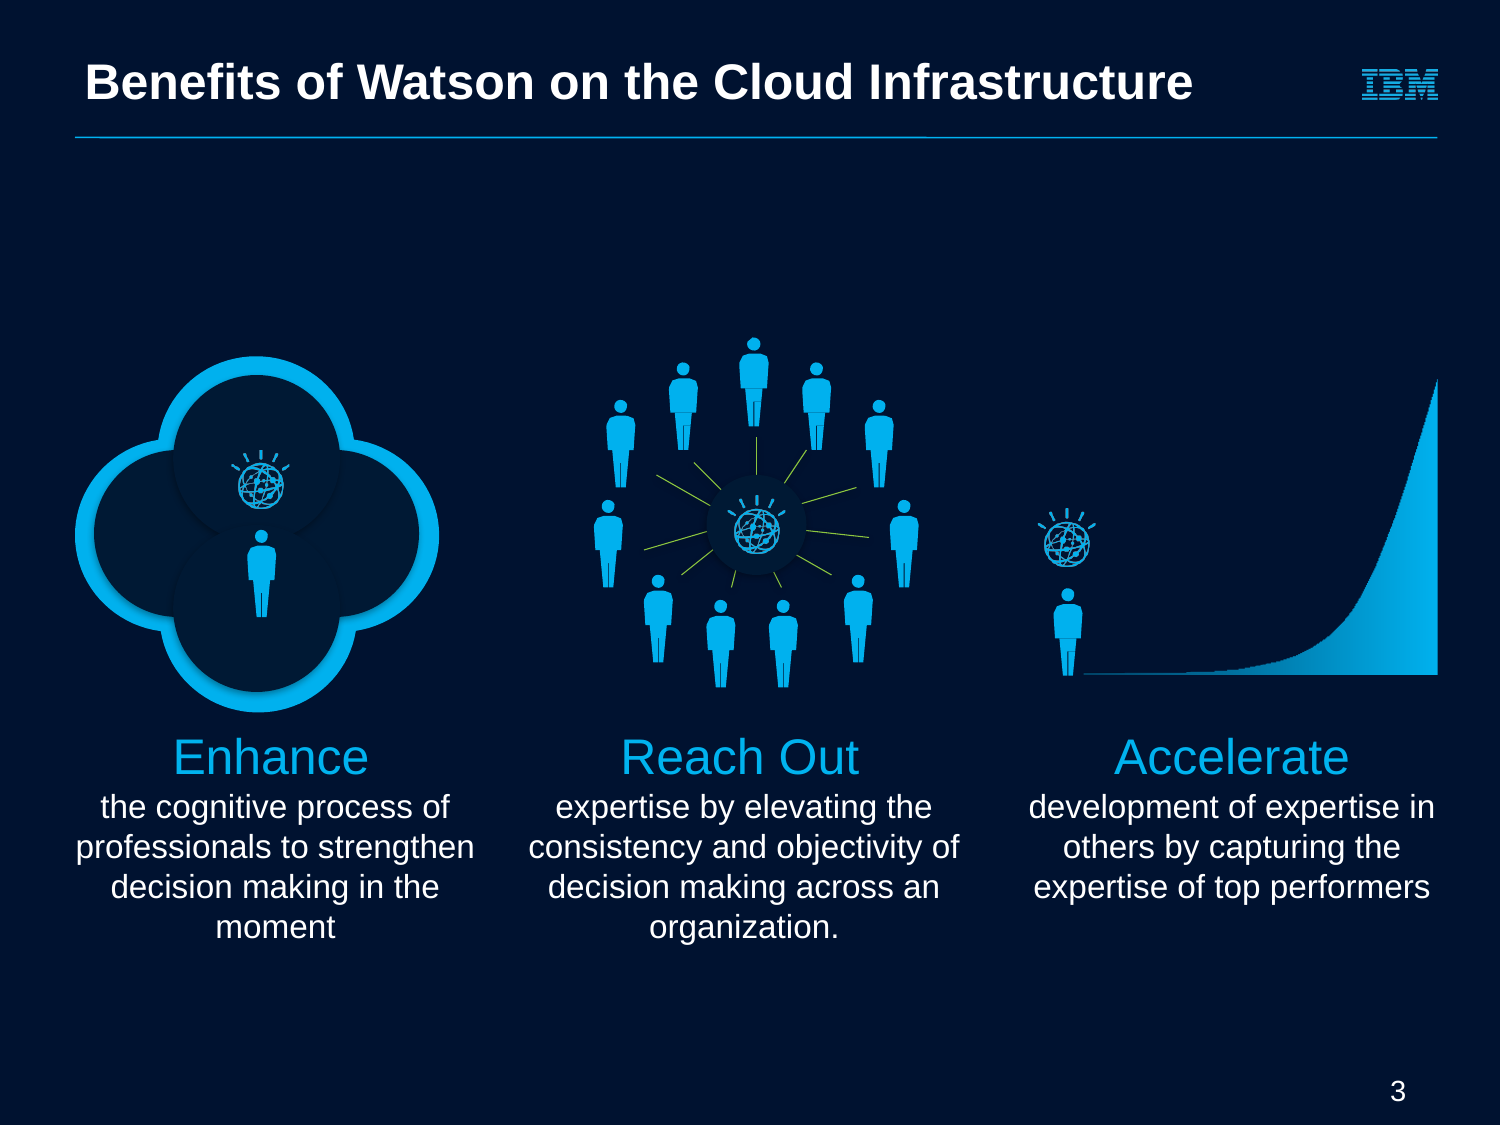

# Benefits of Watson on the Cloud Infrastructure

Enhance
the cognitive process of professionals to strengthen decision making in the moment
Reach Out
expertise by elevating the consistency and objectivity of decision making across an organization.
Accelerate development of expertise in others by capturing the expertise of top performers